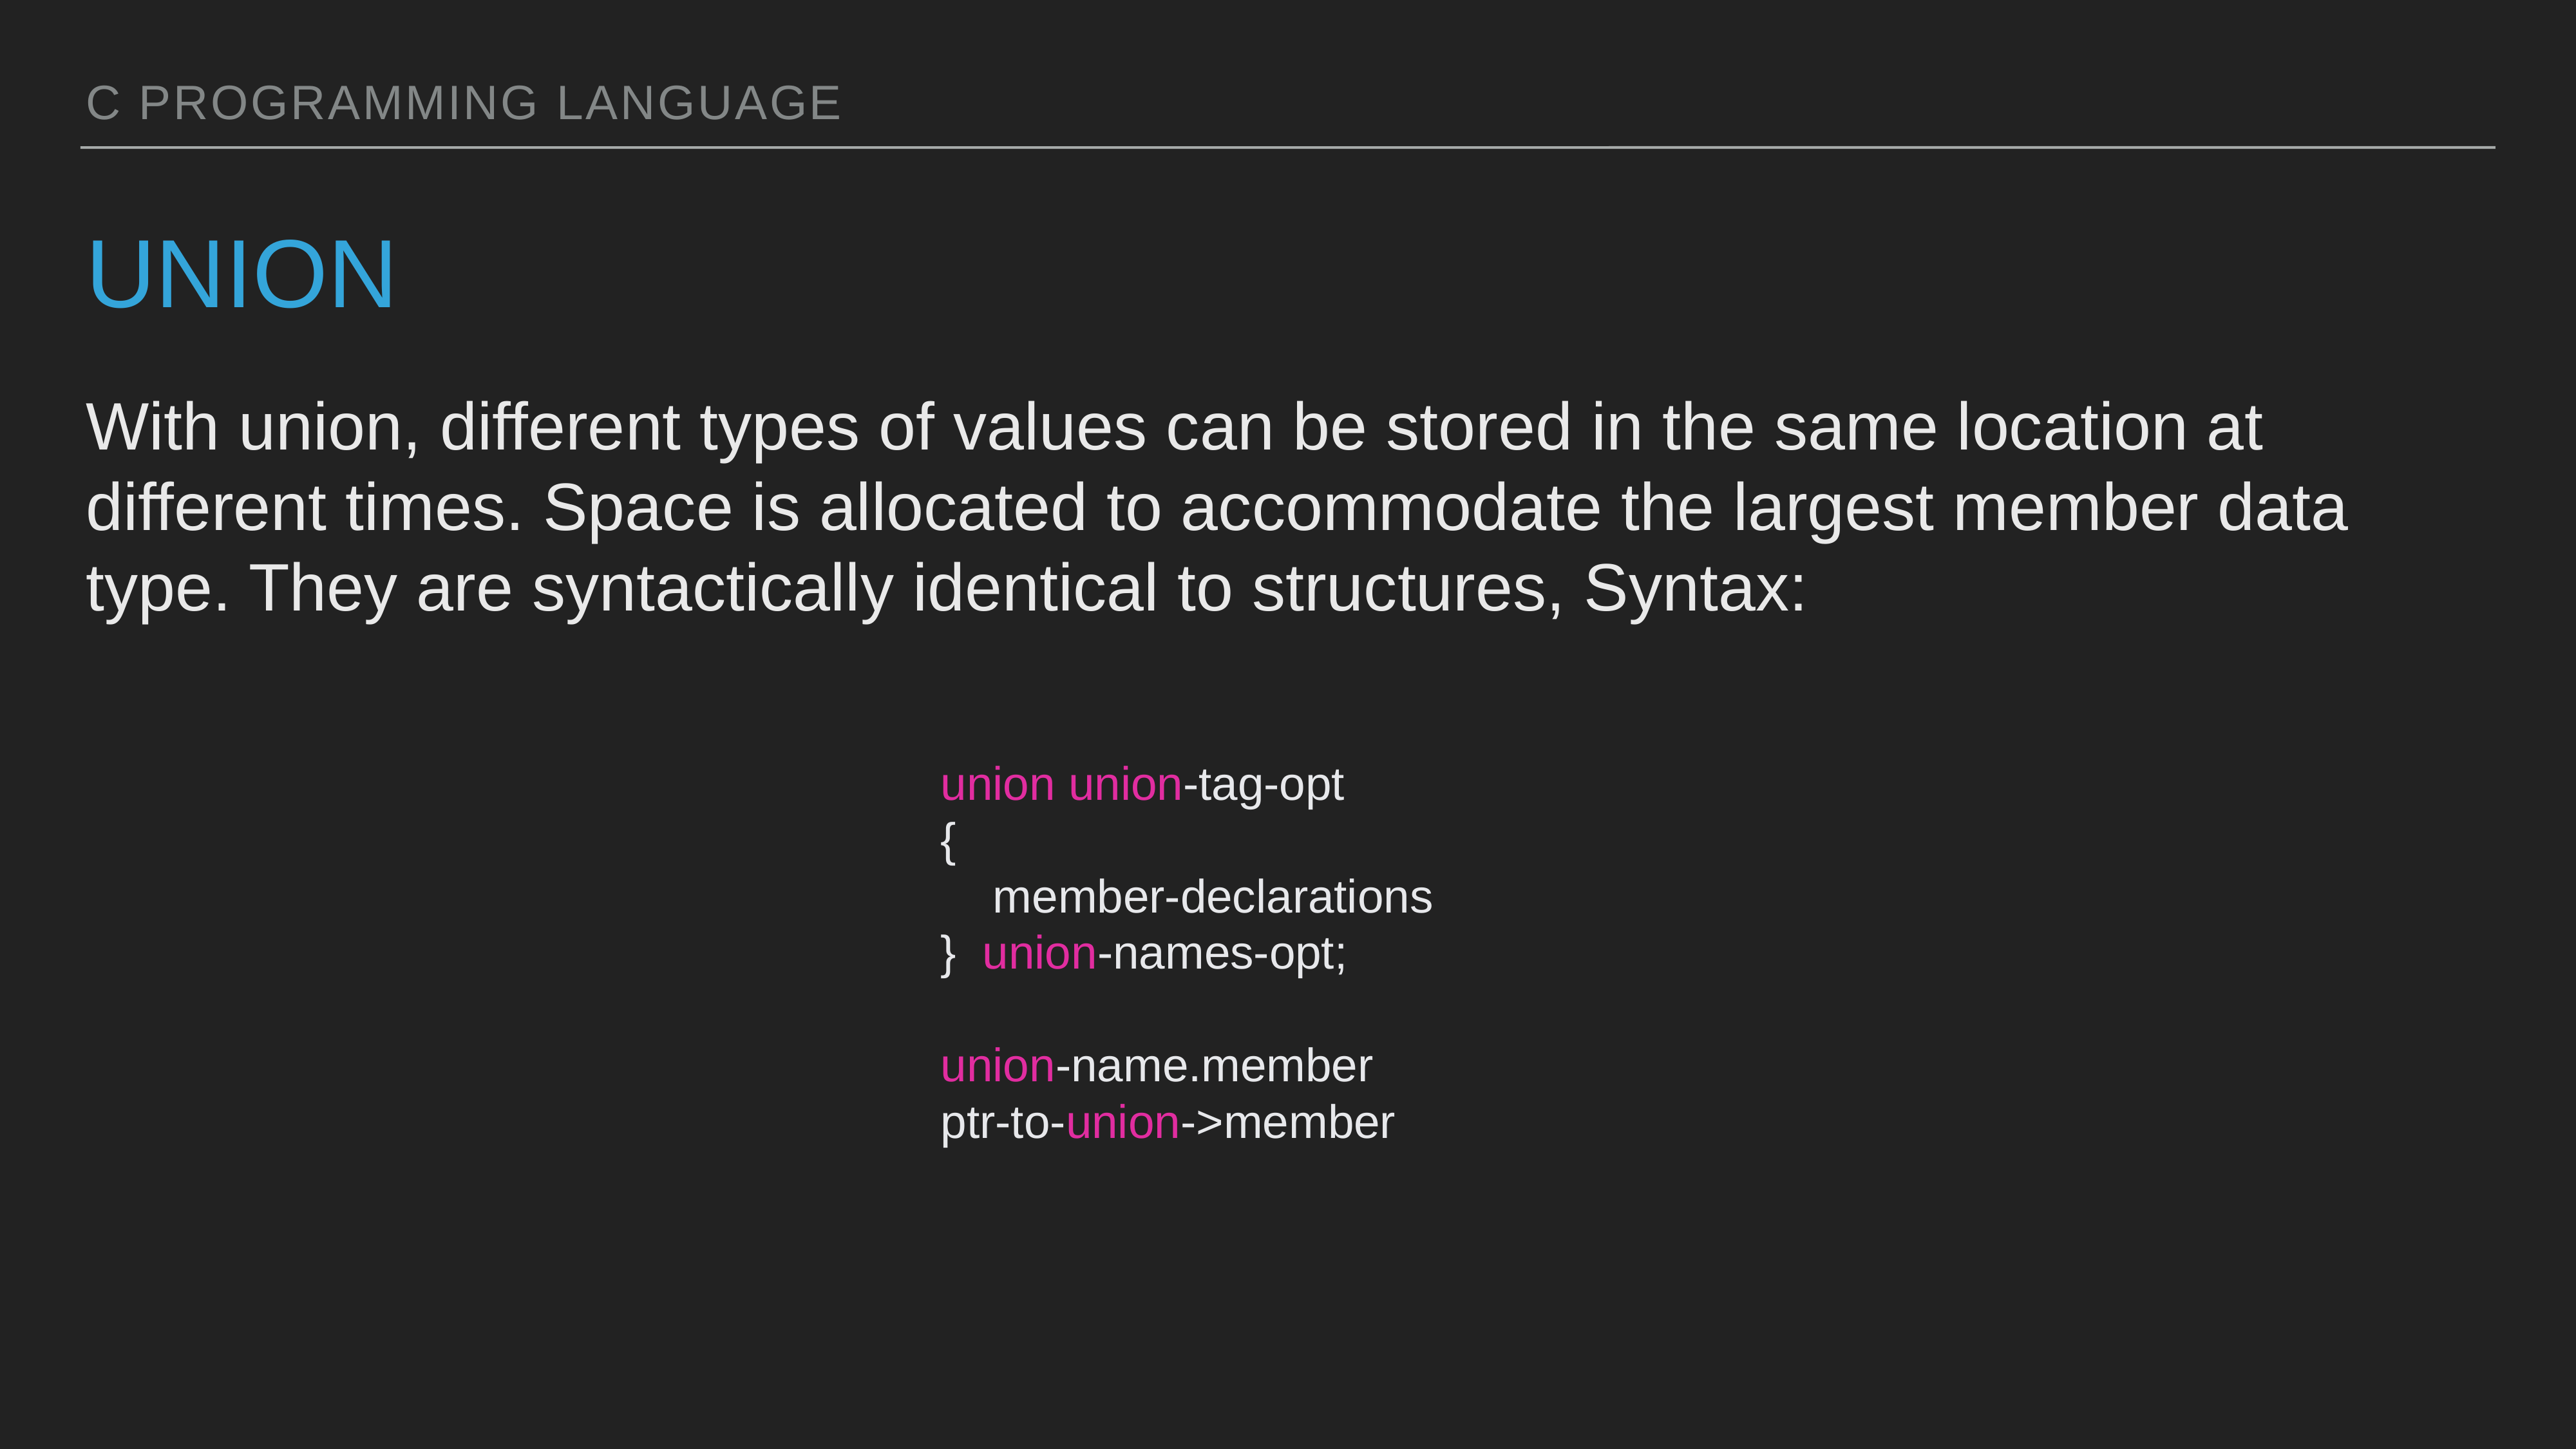

C programming language
# Union
With union, different types of values can be stored in the same location at different times. Space is allocated to accommodate the largest member data type. They are syntactically identical to structures, Syntax:
union union-tag-opt
{
    member-declarations
}  union-names-opt;

union-name.member
ptr-to-union->member